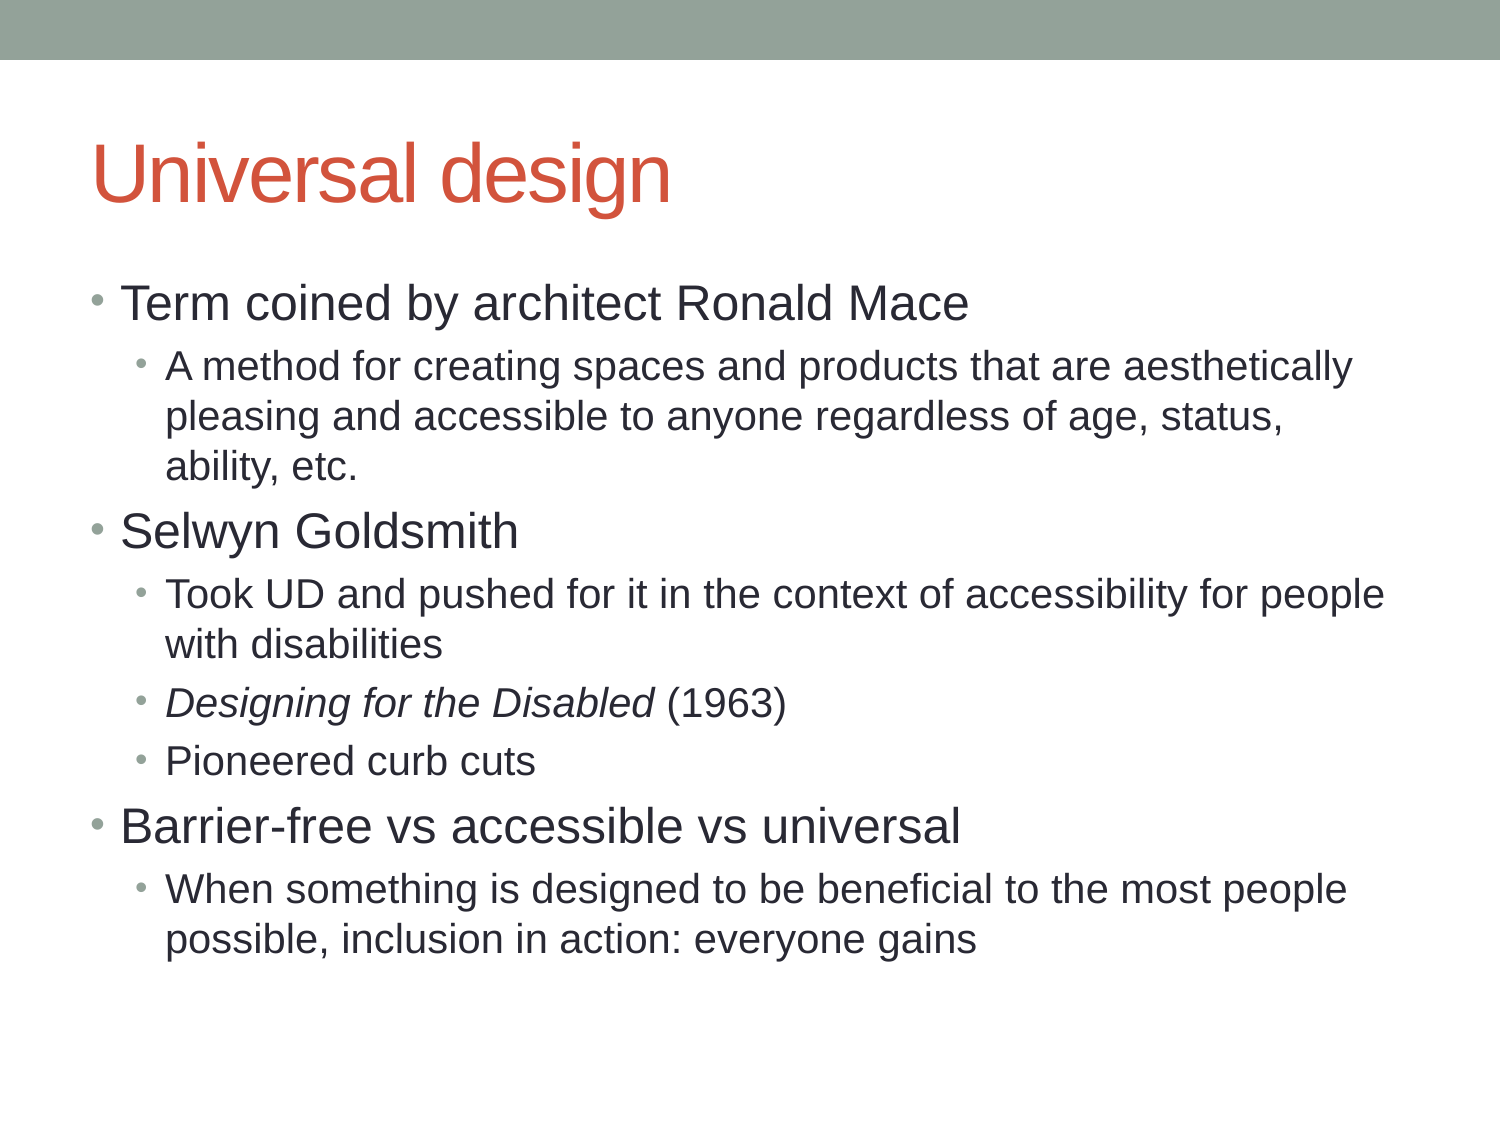

# Universal design
Term coined by architect Ronald Mace
A method for creating spaces and products that are aesthetically pleasing and accessible to anyone regardless of age, status, ability, etc.
Selwyn Goldsmith
Took UD and pushed for it in the context of accessibility for people with disabilities
Designing for the Disabled (1963)
Pioneered curb cuts
Barrier-free vs accessible vs universal
When something is designed to be beneficial to the most people possible, inclusion in action: everyone gains